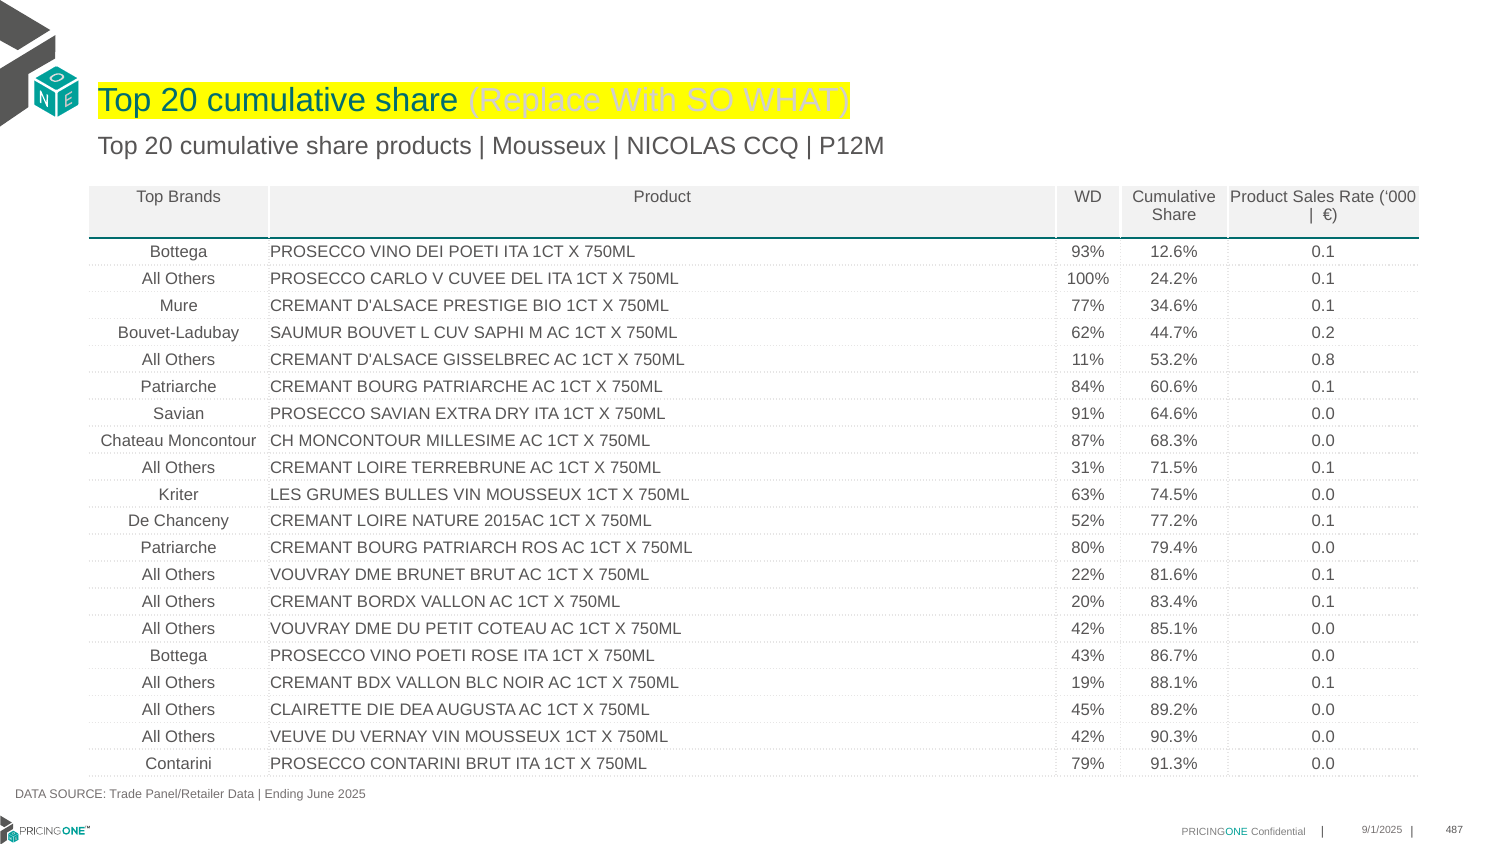

# Top 20 cumulative share (Replace With SO WHAT)
Top 20 cumulative share products | Mousseux | NICOLAS CCQ | P12M
| Top Brands | Product | WD | Cumulative Share | Product Sales Rate (‘000 | €) |
| --- | --- | --- | --- | --- |
| Bottega | PROSECCO VINO DEI POETI ITA 1CT X 750ML | 93% | 12.6% | 0.1 |
| All Others | PROSECCO CARLO V CUVEE DEL ITA 1CT X 750ML | 100% | 24.2% | 0.1 |
| Mure | CREMANT D'ALSACE PRESTIGE BIO 1CT X 750ML | 77% | 34.6% | 0.1 |
| Bouvet-Ladubay | SAUMUR BOUVET L CUV SAPHI M AC 1CT X 750ML | 62% | 44.7% | 0.2 |
| All Others | CREMANT D'ALSACE GISSELBREC AC 1CT X 750ML | 11% | 53.2% | 0.8 |
| Patriarche | CREMANT BOURG PATRIARCHE AC 1CT X 750ML | 84% | 60.6% | 0.1 |
| Savian | PROSECCO SAVIAN EXTRA DRY ITA 1CT X 750ML | 91% | 64.6% | 0.0 |
| Chateau Moncontour | CH MONCONTOUR MILLESIME AC 1CT X 750ML | 87% | 68.3% | 0.0 |
| All Others | CREMANT LOIRE TERREBRUNE AC 1CT X 750ML | 31% | 71.5% | 0.1 |
| Kriter | LES GRUMES BULLES VIN MOUSSEUX 1CT X 750ML | 63% | 74.5% | 0.0 |
| De Chanceny | CREMANT LOIRE NATURE 2015AC 1CT X 750ML | 52% | 77.2% | 0.1 |
| Patriarche | CREMANT BOURG PATRIARCH ROS AC 1CT X 750ML | 80% | 79.4% | 0.0 |
| All Others | VOUVRAY DME BRUNET BRUT AC 1CT X 750ML | 22% | 81.6% | 0.1 |
| All Others | CREMANT BORDX VALLON AC 1CT X 750ML | 20% | 83.4% | 0.1 |
| All Others | VOUVRAY DME DU PETIT COTEAU AC 1CT X 750ML | 42% | 85.1% | 0.0 |
| Bottega | PROSECCO VINO POETI ROSE ITA 1CT X 750ML | 43% | 86.7% | 0.0 |
| All Others | CREMANT BDX VALLON BLC NOIR AC 1CT X 750ML | 19% | 88.1% | 0.1 |
| All Others | CLAIRETTE DIE DEA AUGUSTA AC 1CT X 750ML | 45% | 89.2% | 0.0 |
| All Others | VEUVE DU VERNAY VIN MOUSSEUX 1CT X 750ML | 42% | 90.3% | 0.0 |
| Contarini | PROSECCO CONTARINI BRUT ITA 1CT X 750ML | 79% | 91.3% | 0.0 |
DATA SOURCE: Trade Panel/Retailer Data | Ending June 2025

9/1/2025
487